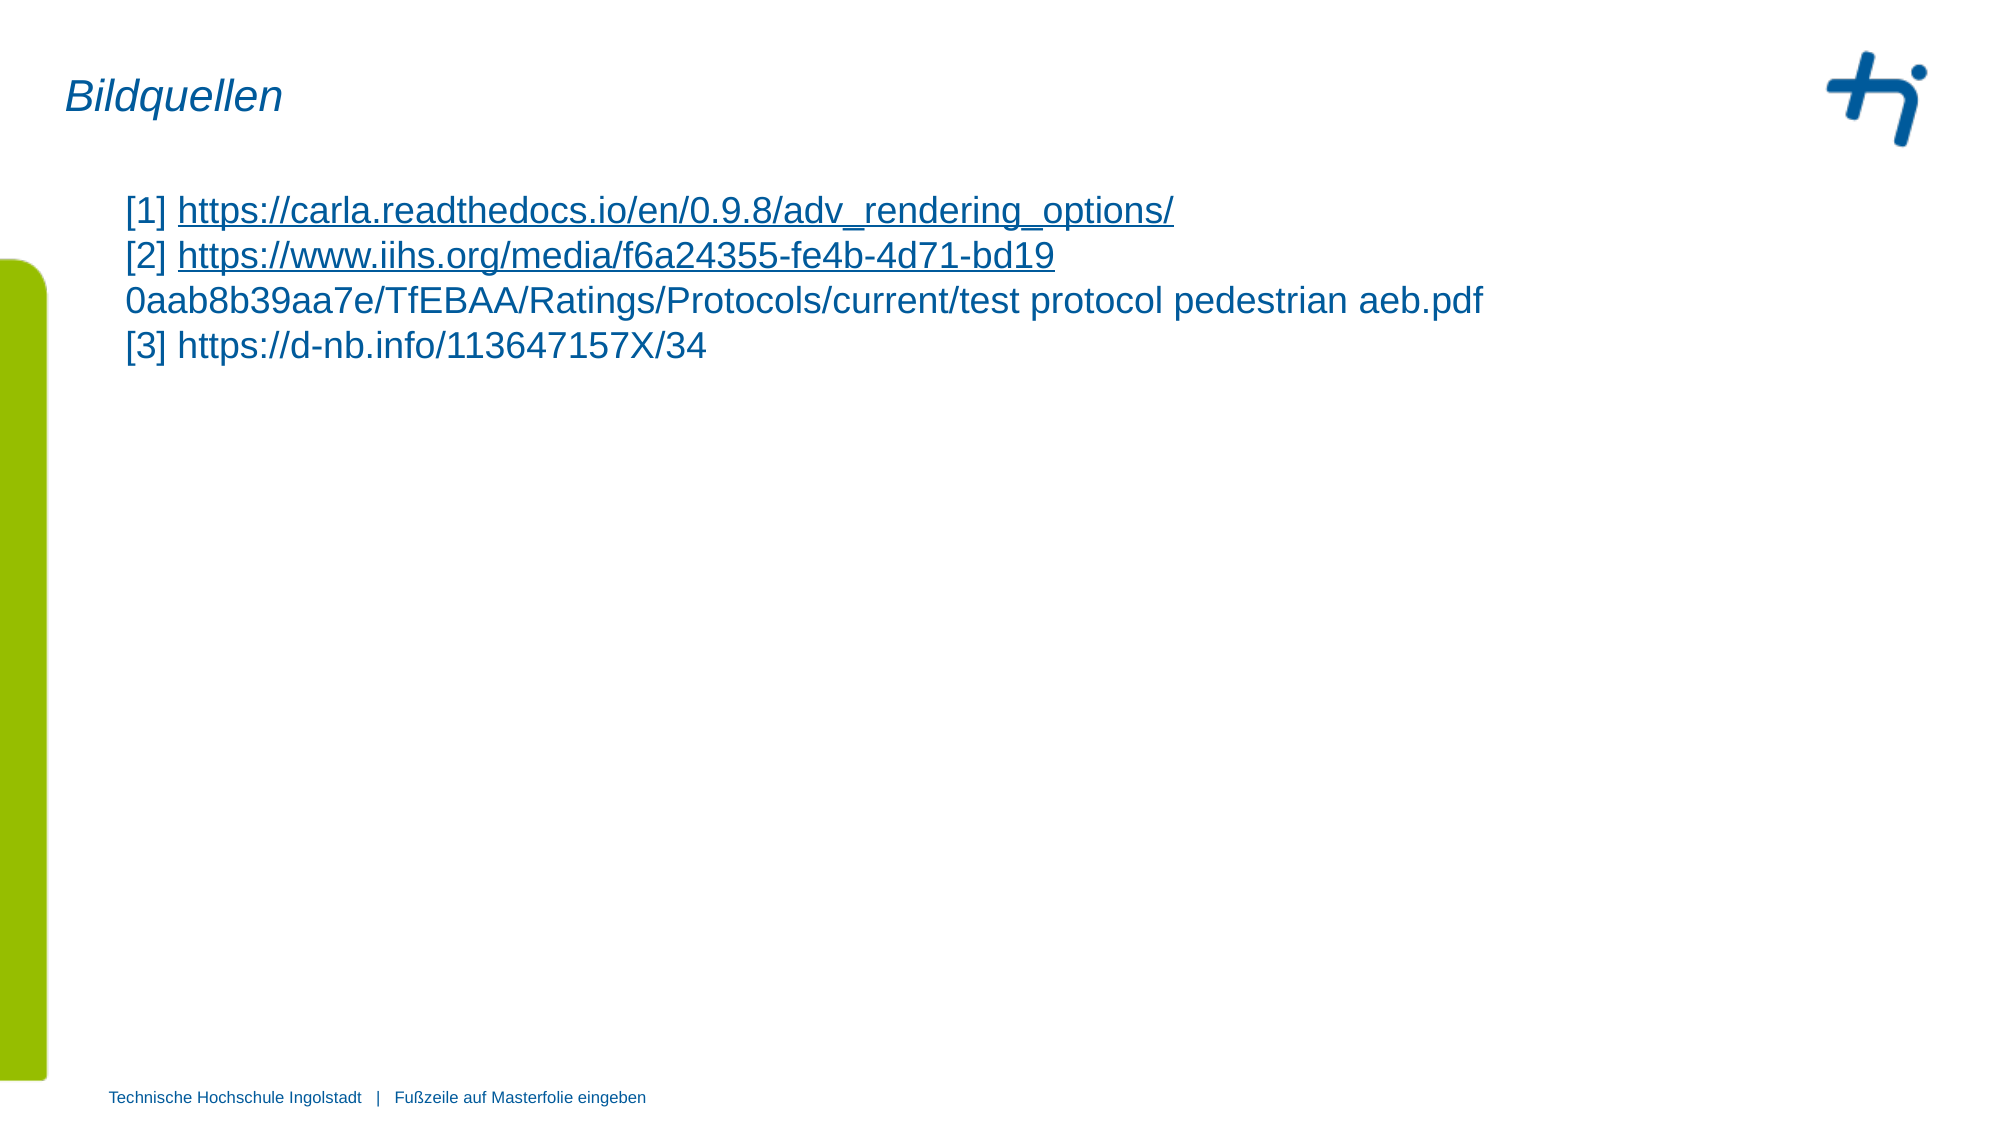

# Bildquellen

[1] https://carla.readthedocs.io/en/0.9.8/adv_rendering_options/
[2] https://www.iihs.org/media/f6a24355-fe4b-4d71-bd19 0aab8b39aa7e/TfEBAA/Ratings/Protocols/current/test protocol pedestrian aeb.pdf
[3] https://d-nb.info/113647157X/34